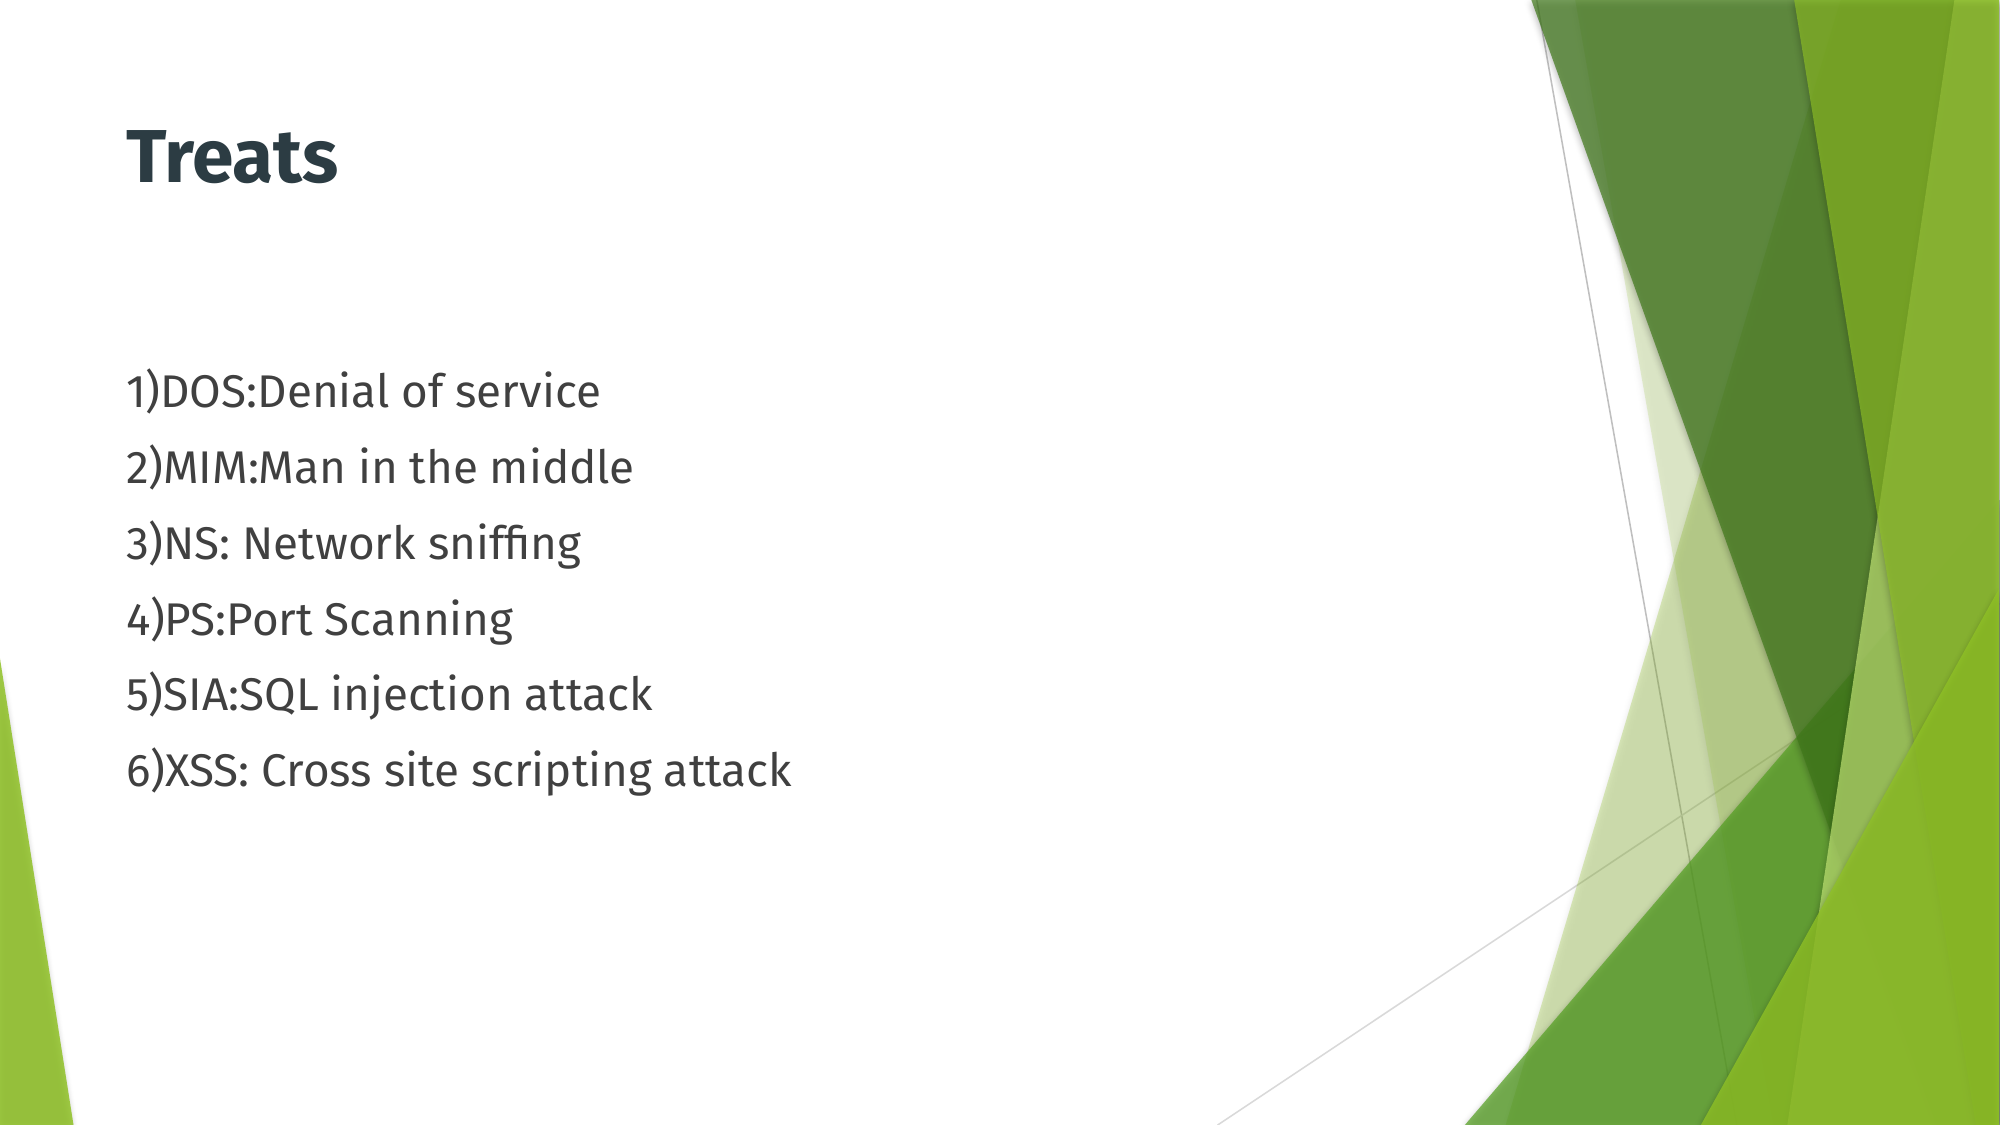

# Treats
1)DOS:Denial of service
2)MIM:Man in the middle
3)NS: Network sniffing
4)PS:Port Scanning
5)SIA:SQL injection attack
6)XSS: Cross site scripting attack